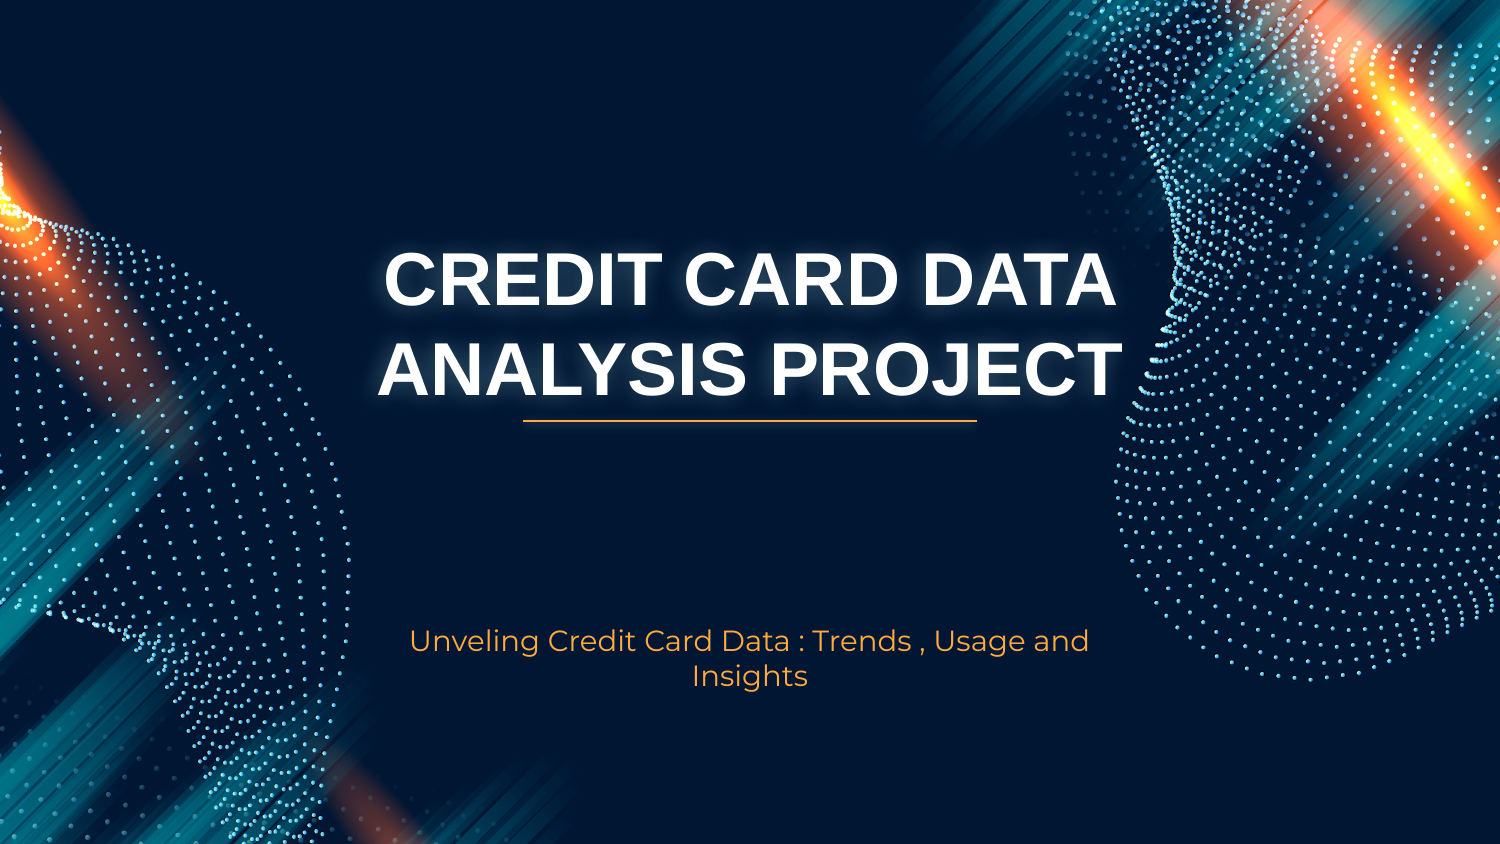

# CREDIT CARD DATA ANALYSIS PROJECT
Unveling Credit Card Data : Trends , Usage and Insights